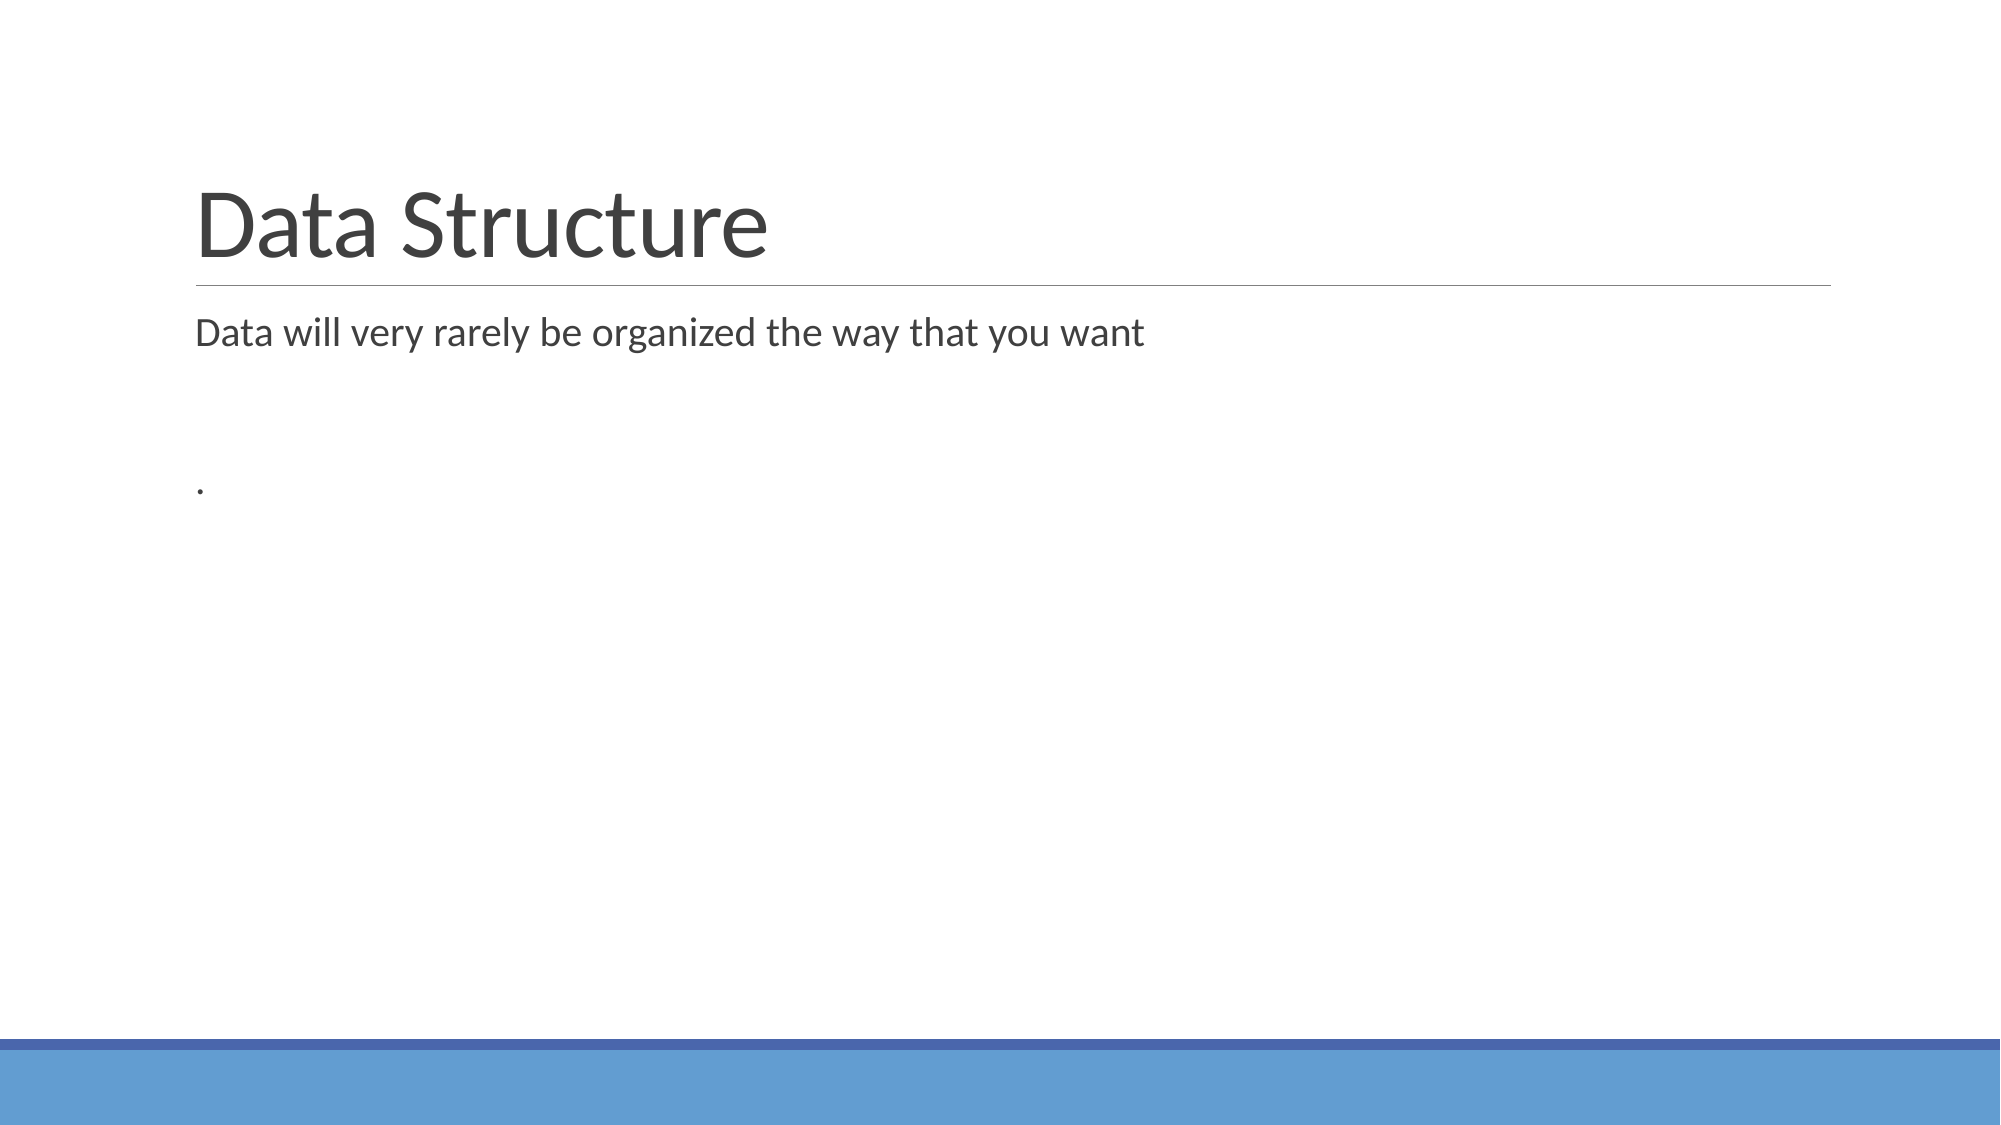

# Data Structure
Data will very rarely be organized the way that you want

.